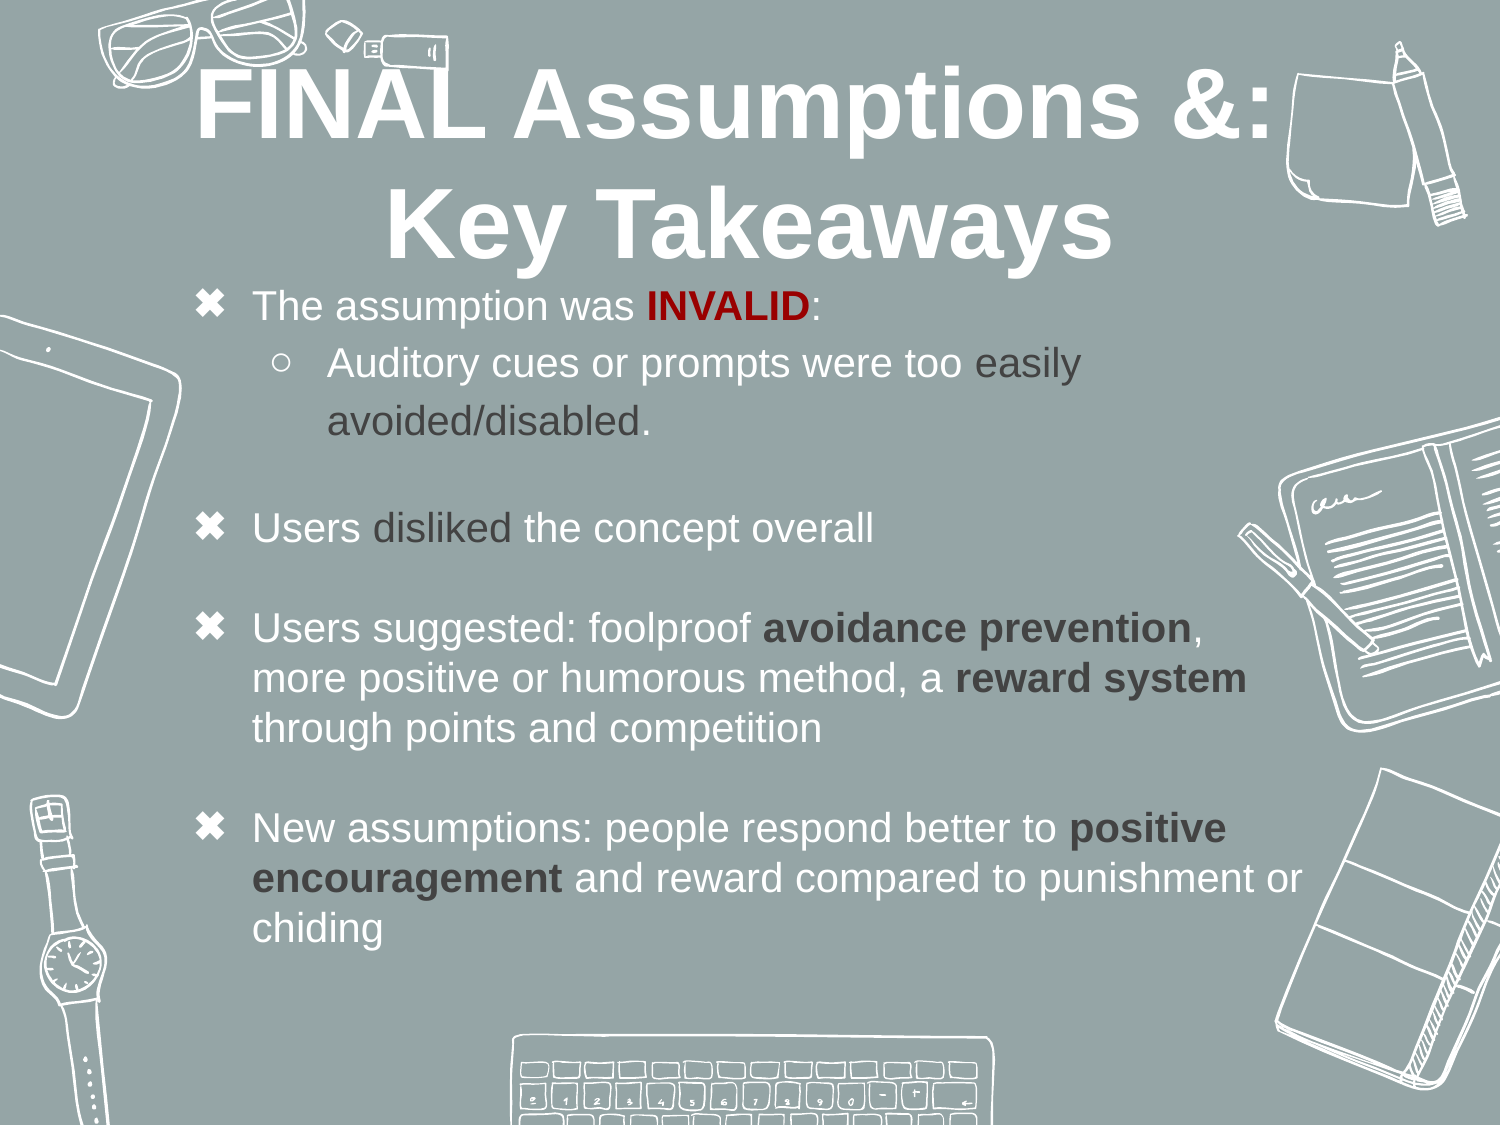

FINAL Assumptions &:
Key Takeaways
The assumption was INVALID:
Auditory cues or prompts were too easily avoided/disabled.
Users disliked the concept overall
Users suggested: foolproof avoidance prevention, more positive or humorous method, a reward system through points and competition

New assumptions: people respond better to positive encouragement and reward compared to punishment or chiding